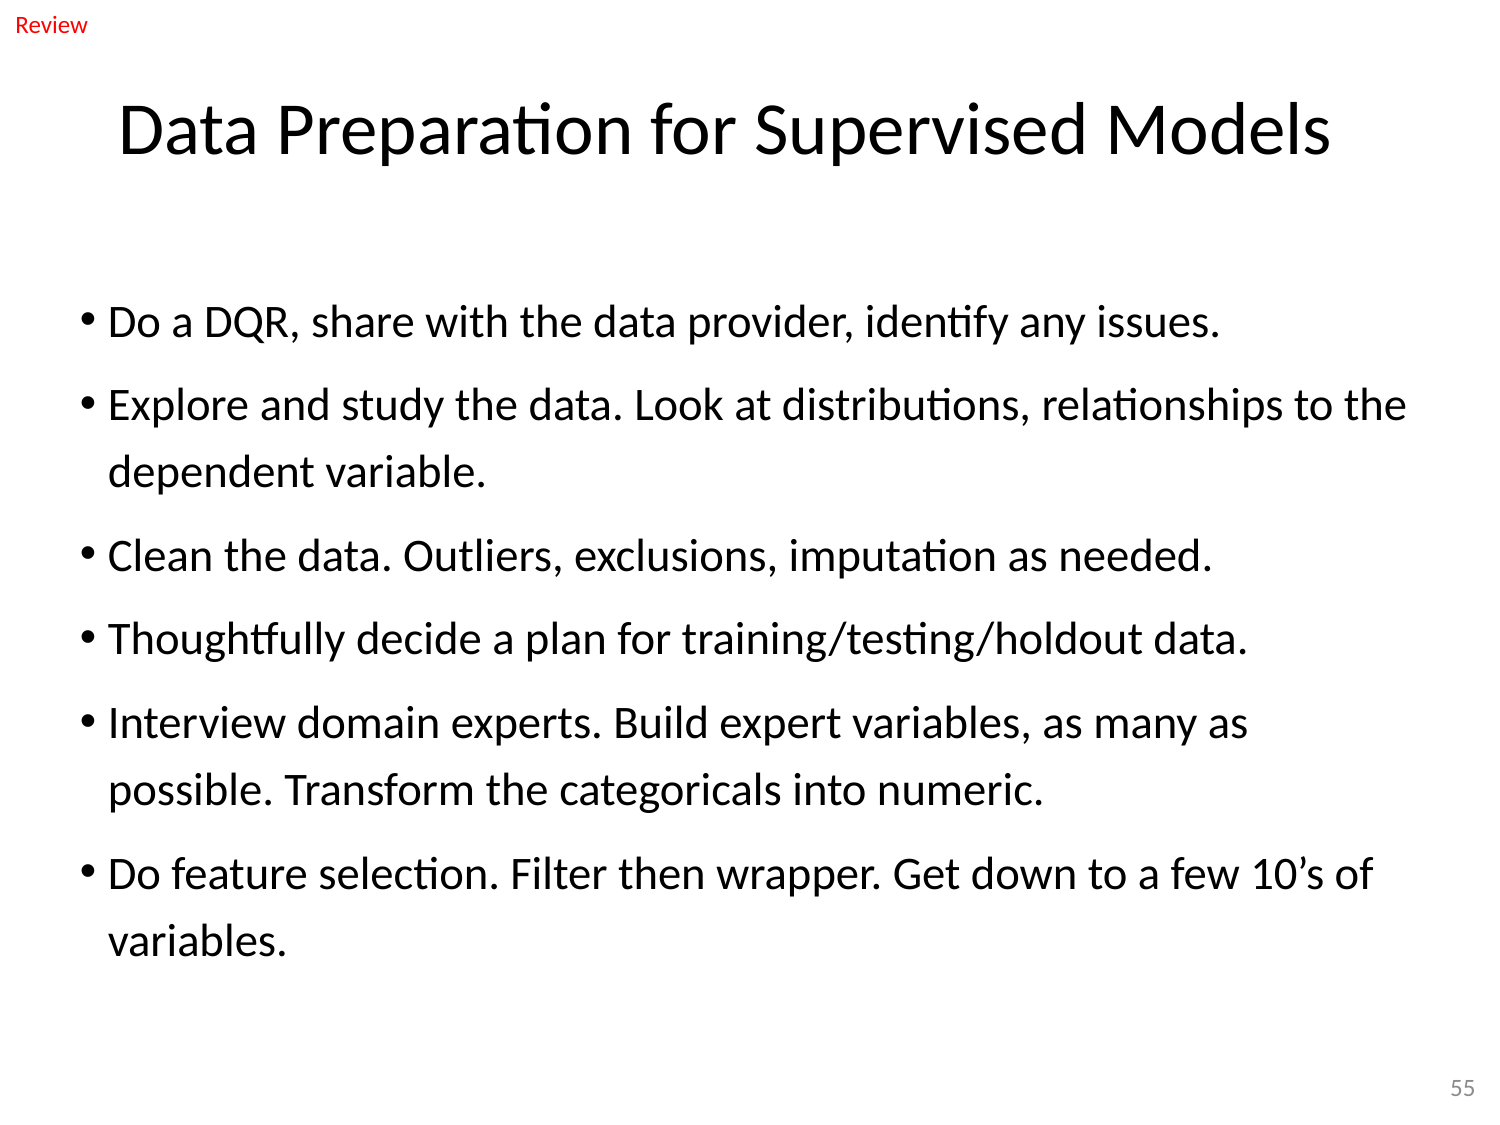

Review
# Data Preparation for Supervised Models
Do a DQR, share with the data provider, identify any issues.
Explore and study the data. Look at distributions, relationships to the dependent variable.
Clean the data. Outliers, exclusions, imputation as needed.
Thoughtfully decide a plan for training/testing/holdout data.
Interview domain experts. Build expert variables, as many as possible. Transform the categoricals into numeric.
Do feature selection. Filter then wrapper. Get down to a few 10’s of variables.
55